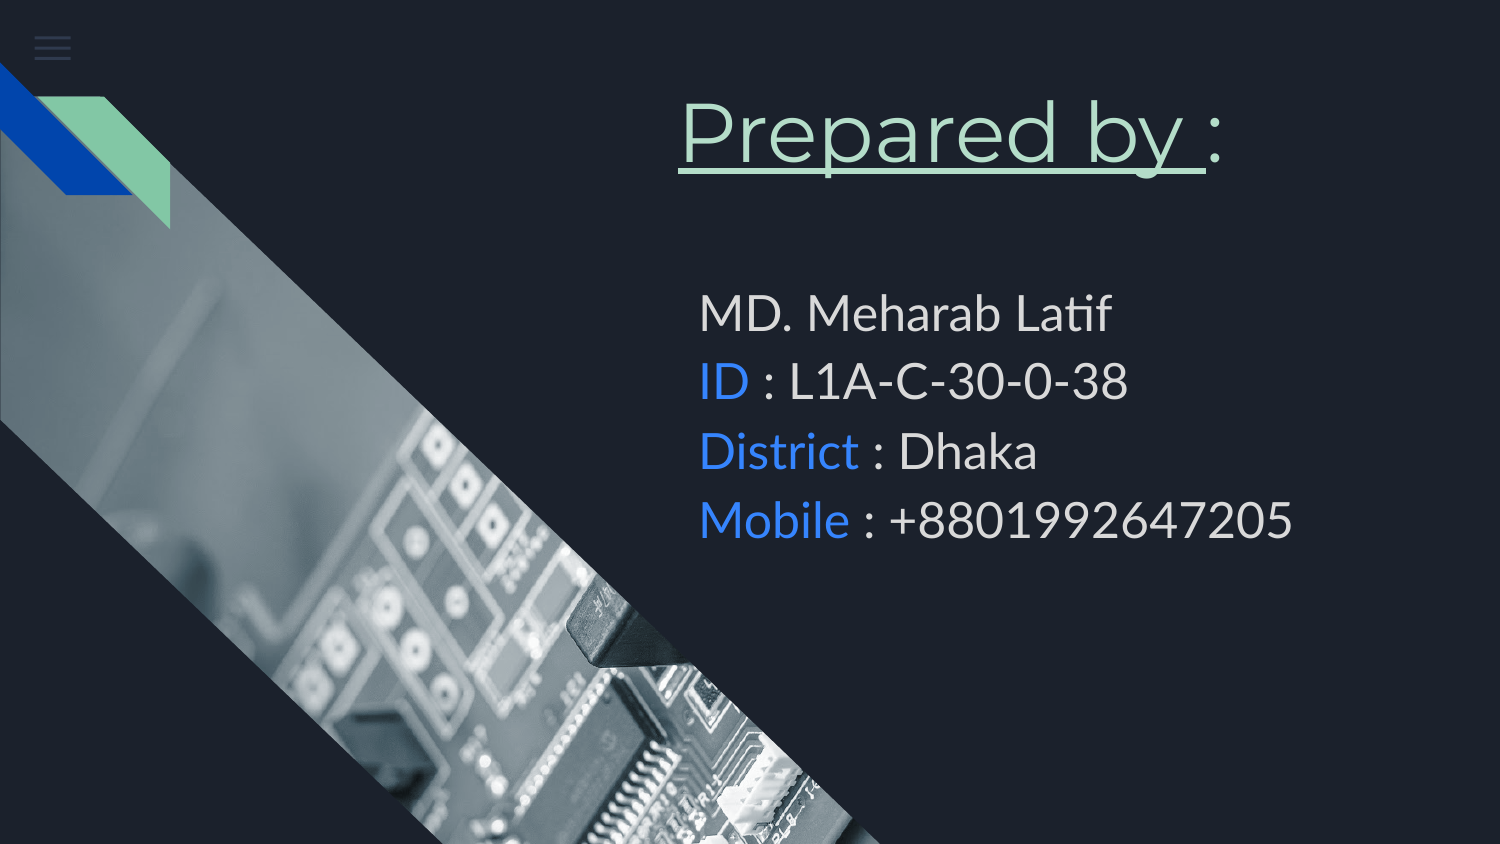

# Prepared by :
MD. Meharab Latif
ID : L1A-C-30-0-38
District : Dhaka
Mobile : +8801992647205